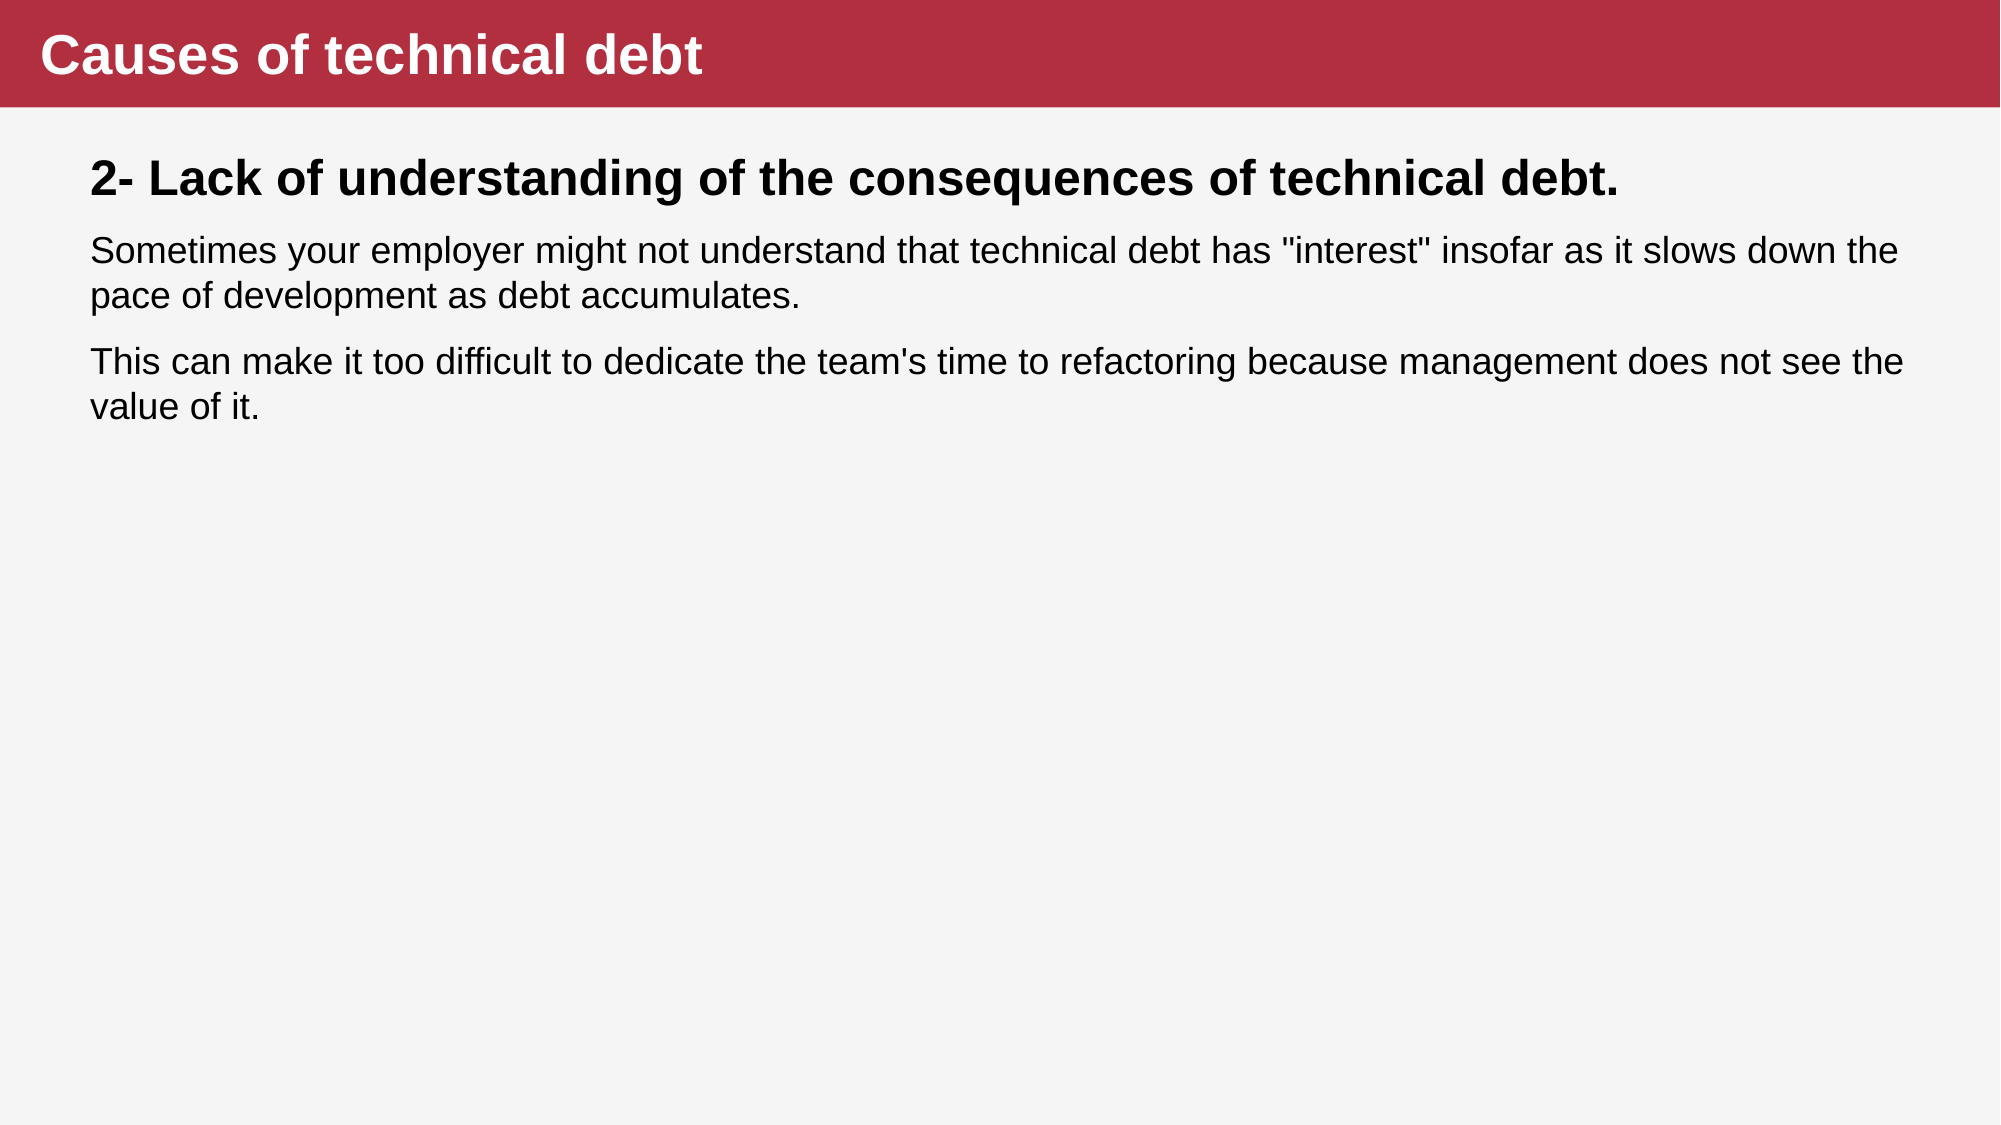

# Causes of technical debt
2- Lack of understanding of the consequences of technical debt.
Sometimes your employer might not understand that technical debt has "interest" insofar as it slows down the pace of development as debt accumulates.
This can make it too difficult to dedicate the team's time to refactoring because management does not see the value of it.